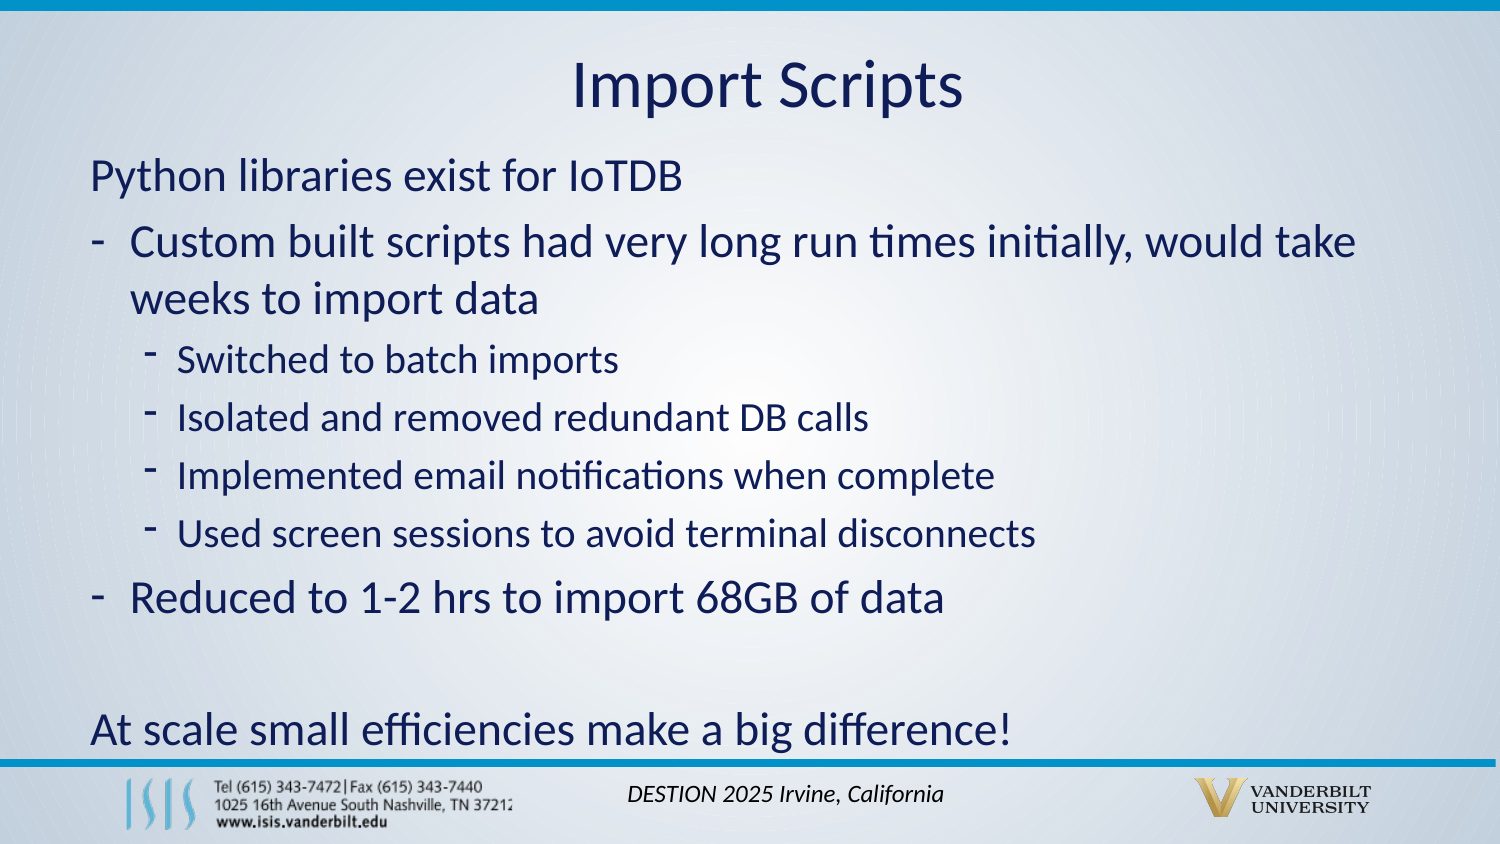

Import Scripts
Python libraries exist for IoTDB
Custom built scripts had very long run times initially, would take weeks to import data
Switched to batch imports
Isolated and removed redundant DB calls
Implemented email notifications when complete
Used screen sessions to avoid terminal disconnects
Reduced to 1-2 hrs to import 68GB of data

At scale small efficiencies make a big difference!
DESTION 2025 Irvine, California